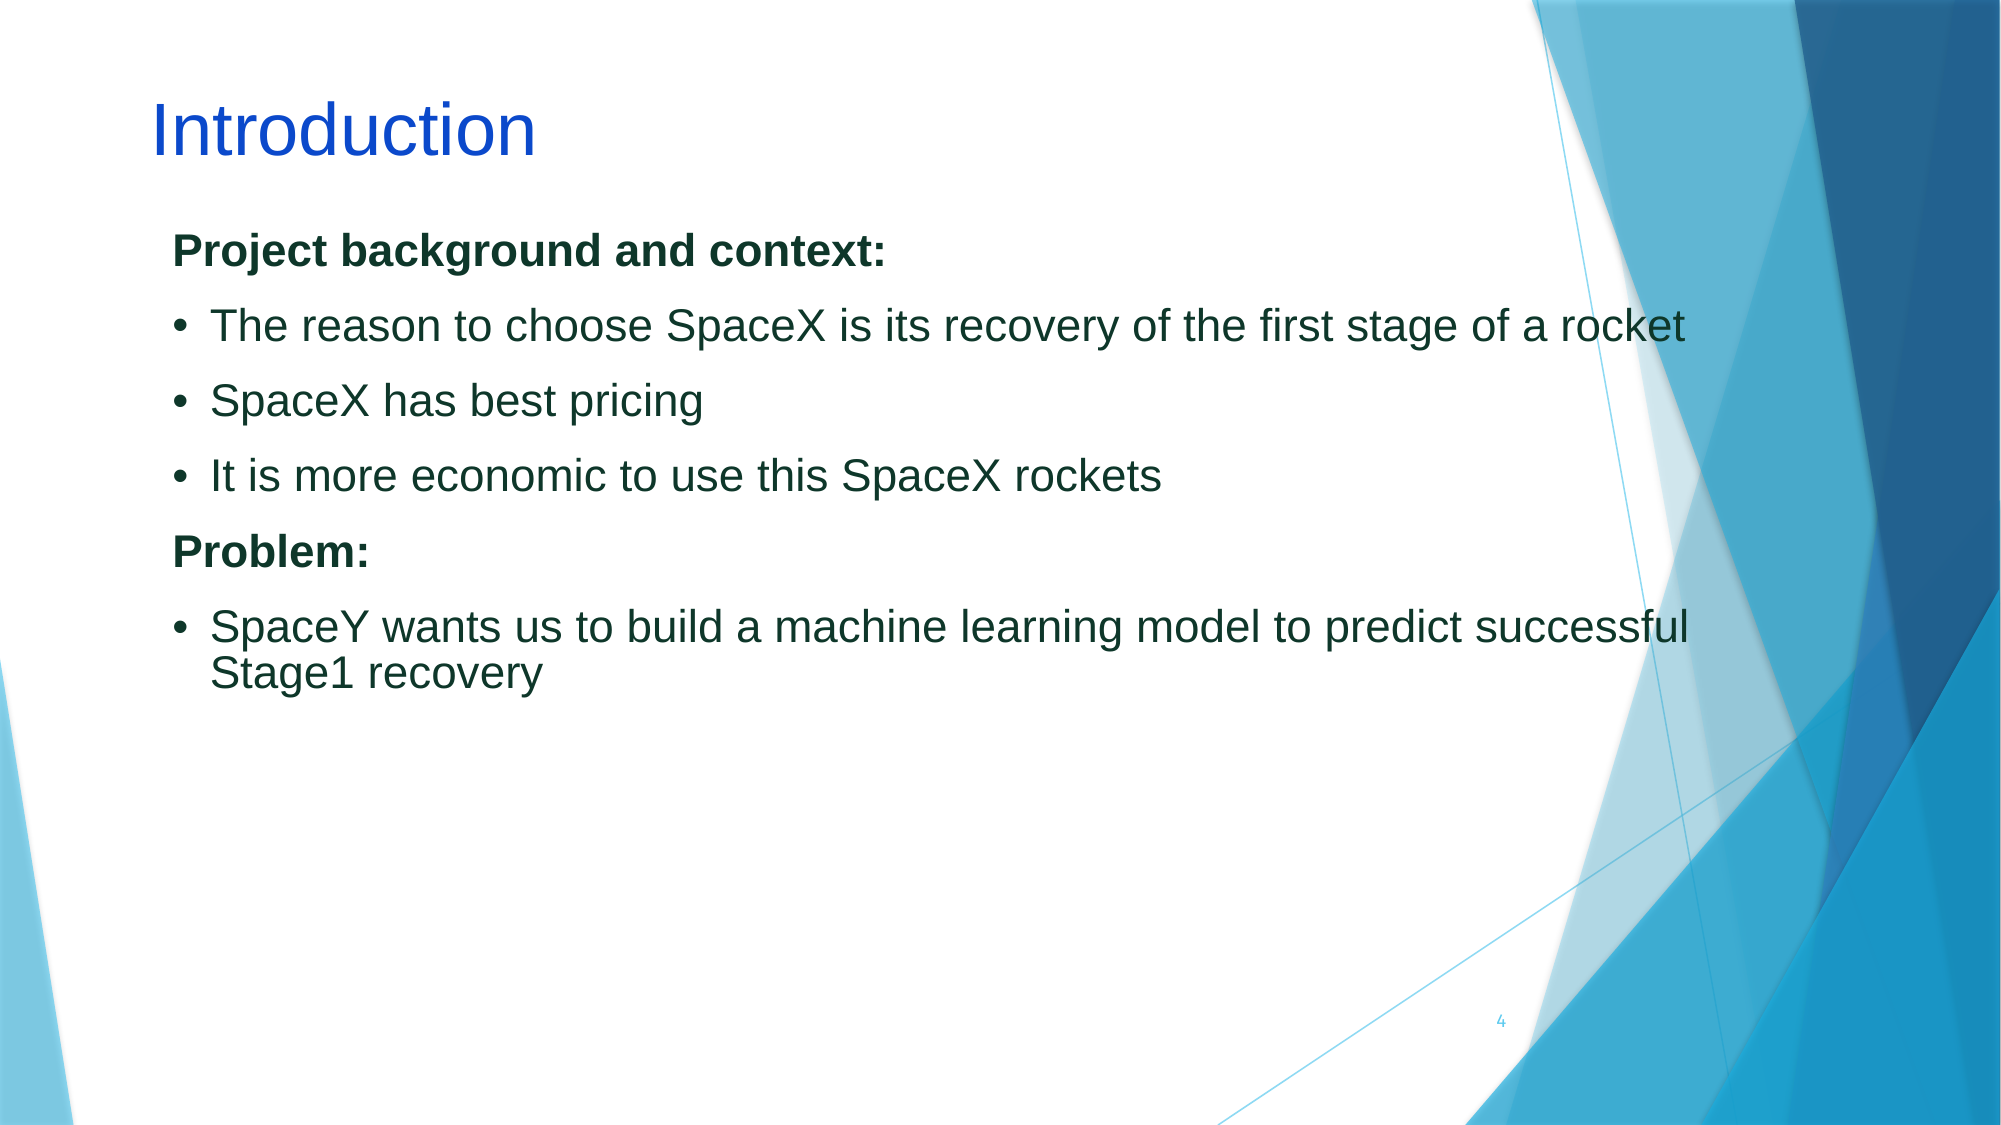

Introduction
Project background and context:
The reason to choose SpaceX is its recovery of the first stage of a rocket
SpaceX has best pricing
It is more economic to use this SpaceX rockets
Problem:
SpaceY wants us to build a machine learning model to predict successful Stage1 recovery

4